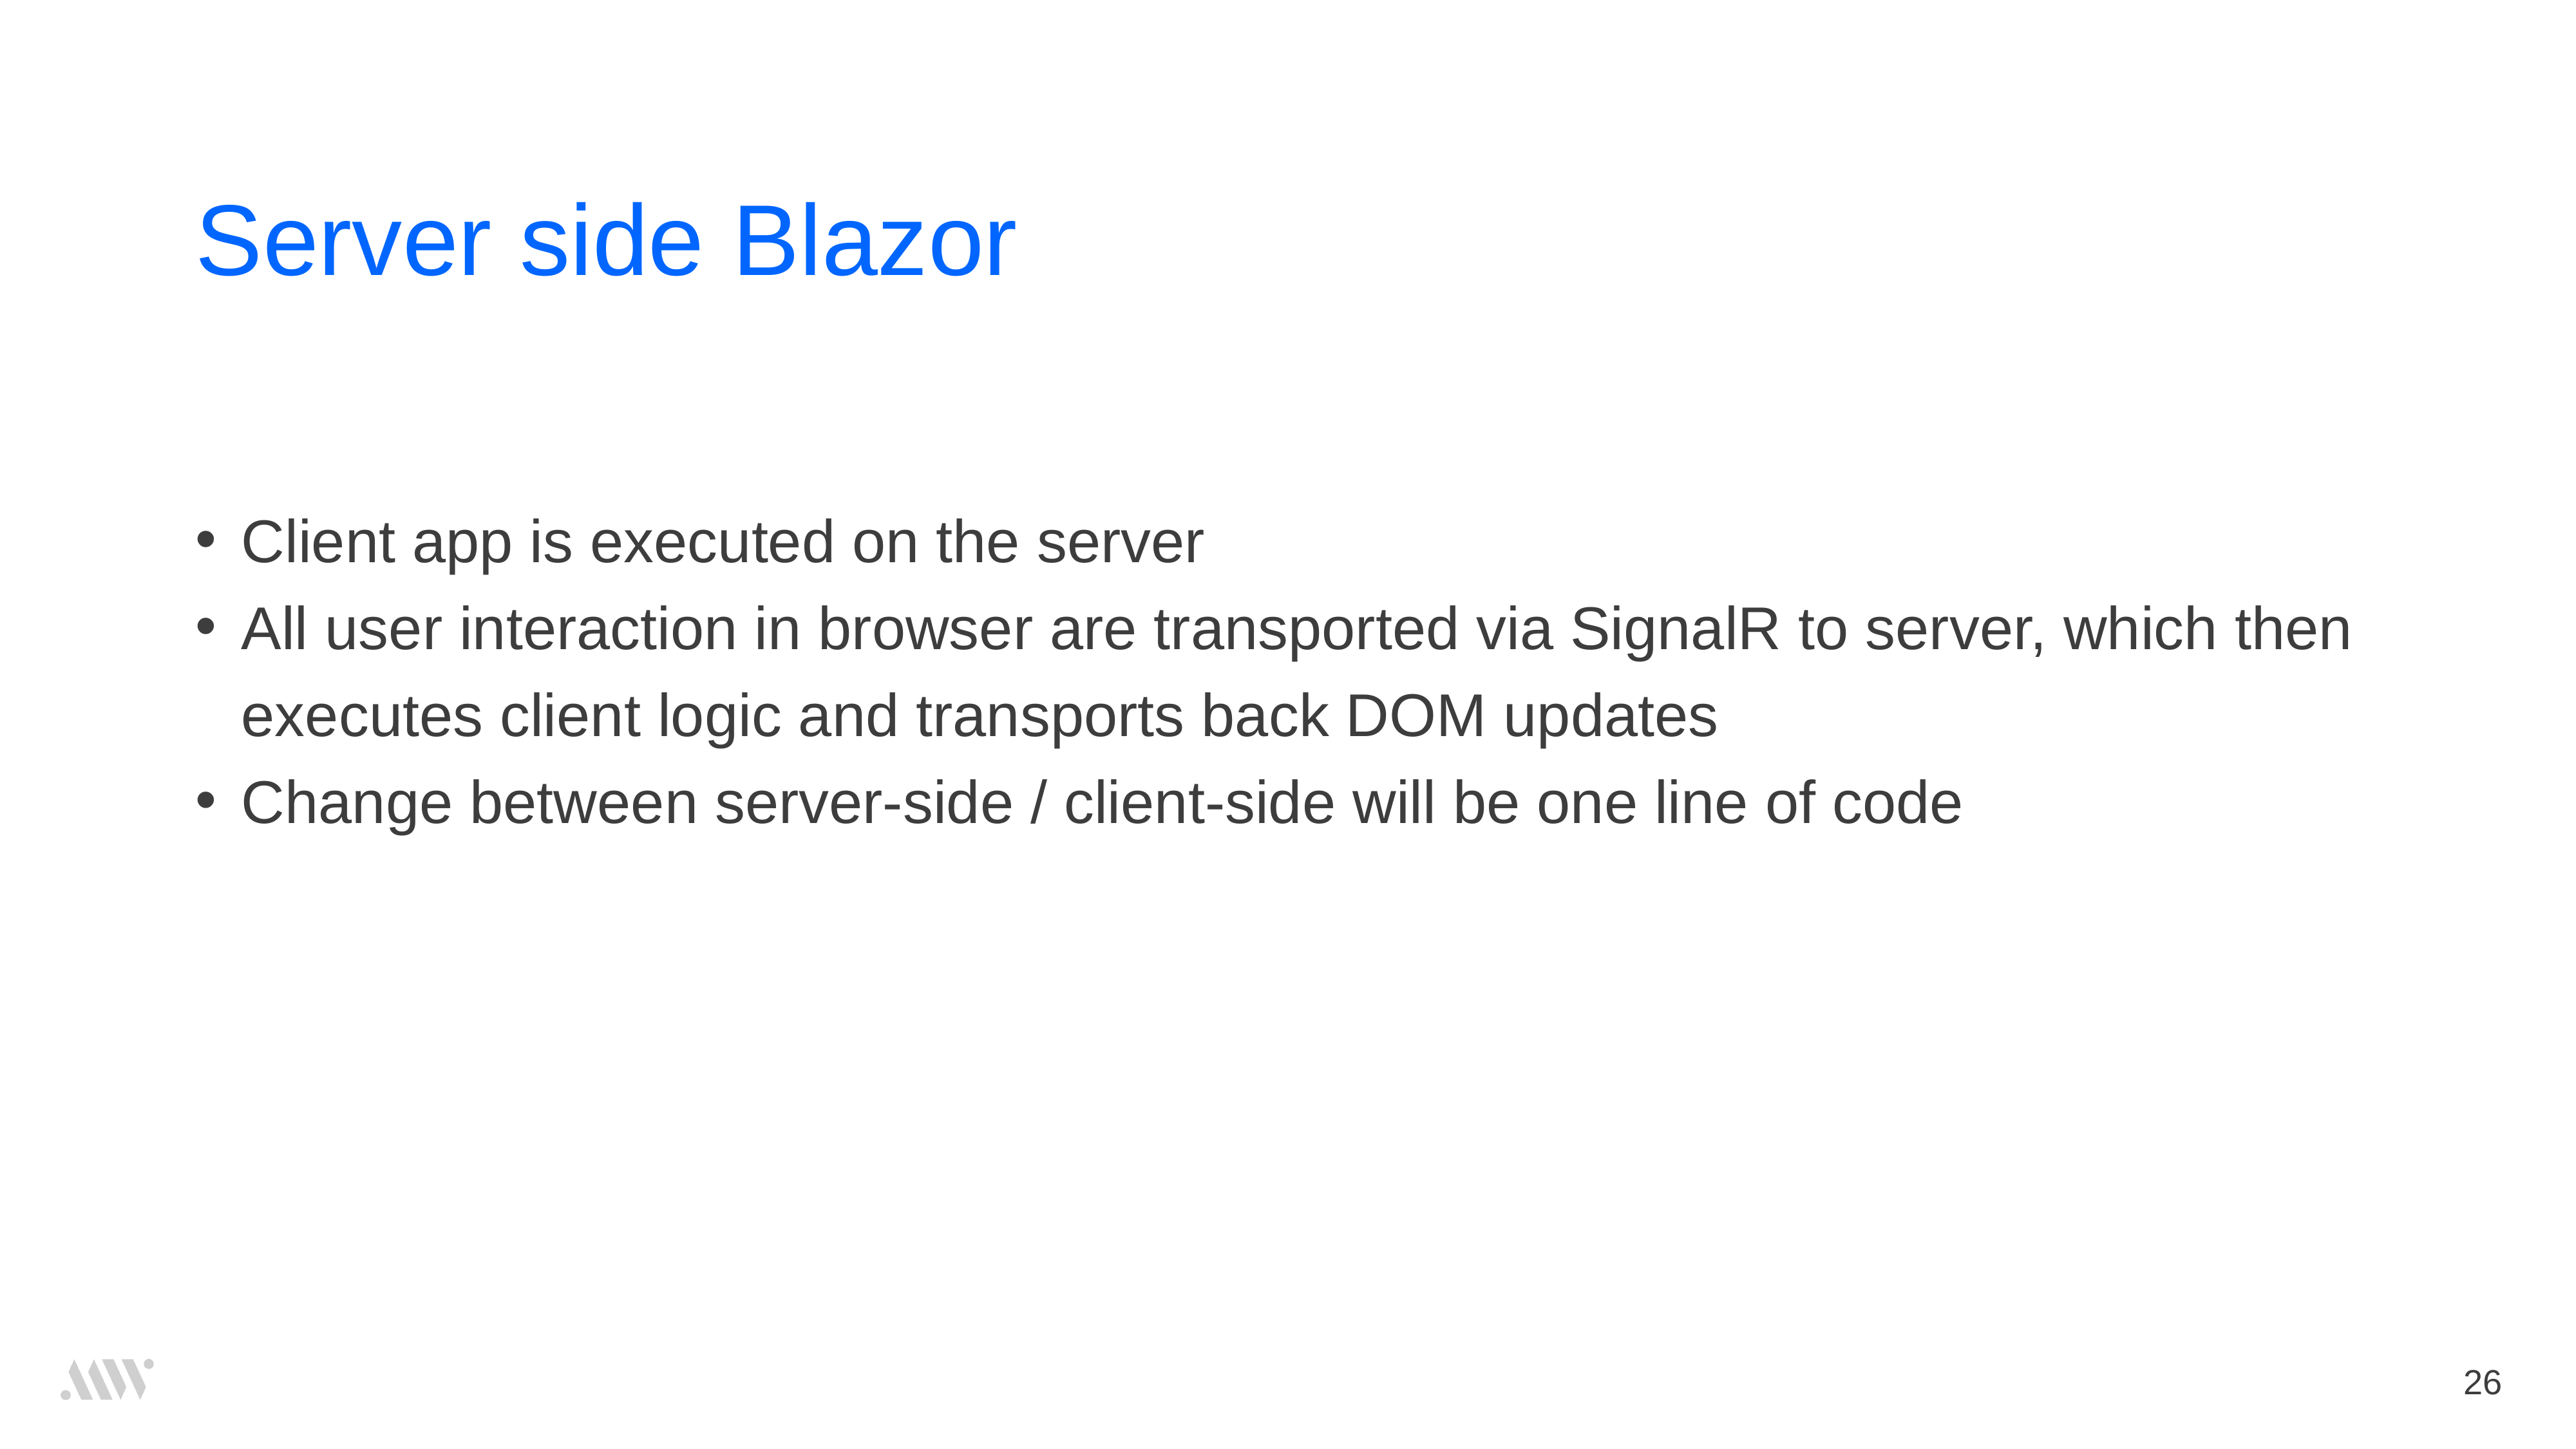

# Server side Blazor

Client app is executed on the server
All user interaction in browser are transported via SignalR to server, which then executes client logic and transports back DOM updates
Change between server-side / client-side will be one line of code

26